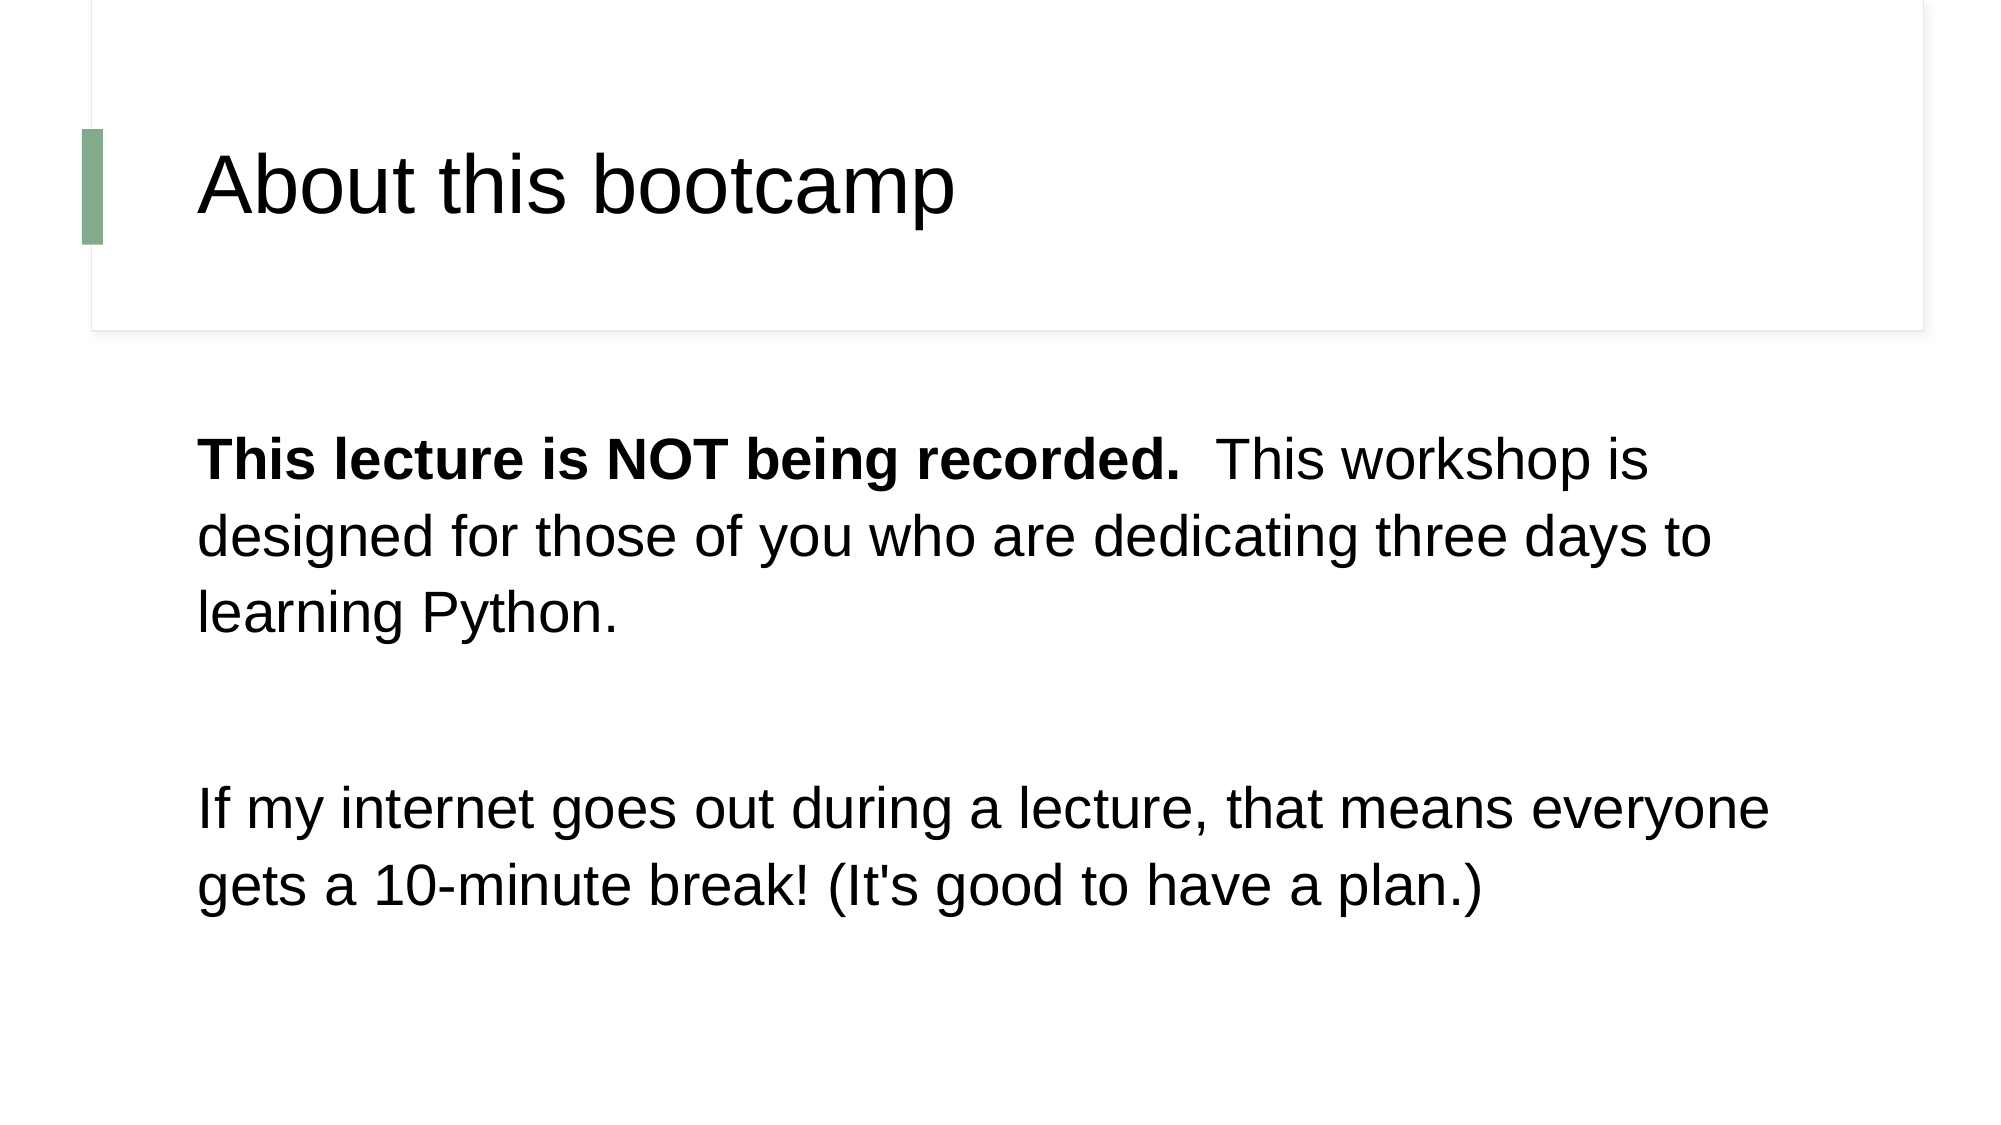

# About this bootcamp
This lecture is NOT being recorded.  This workshop is designed for those of you who are dedicating three days to learning Python.

If my internet goes out during a lecture, that means everyone gets a 10-minute break! (It's good to have a plan.)